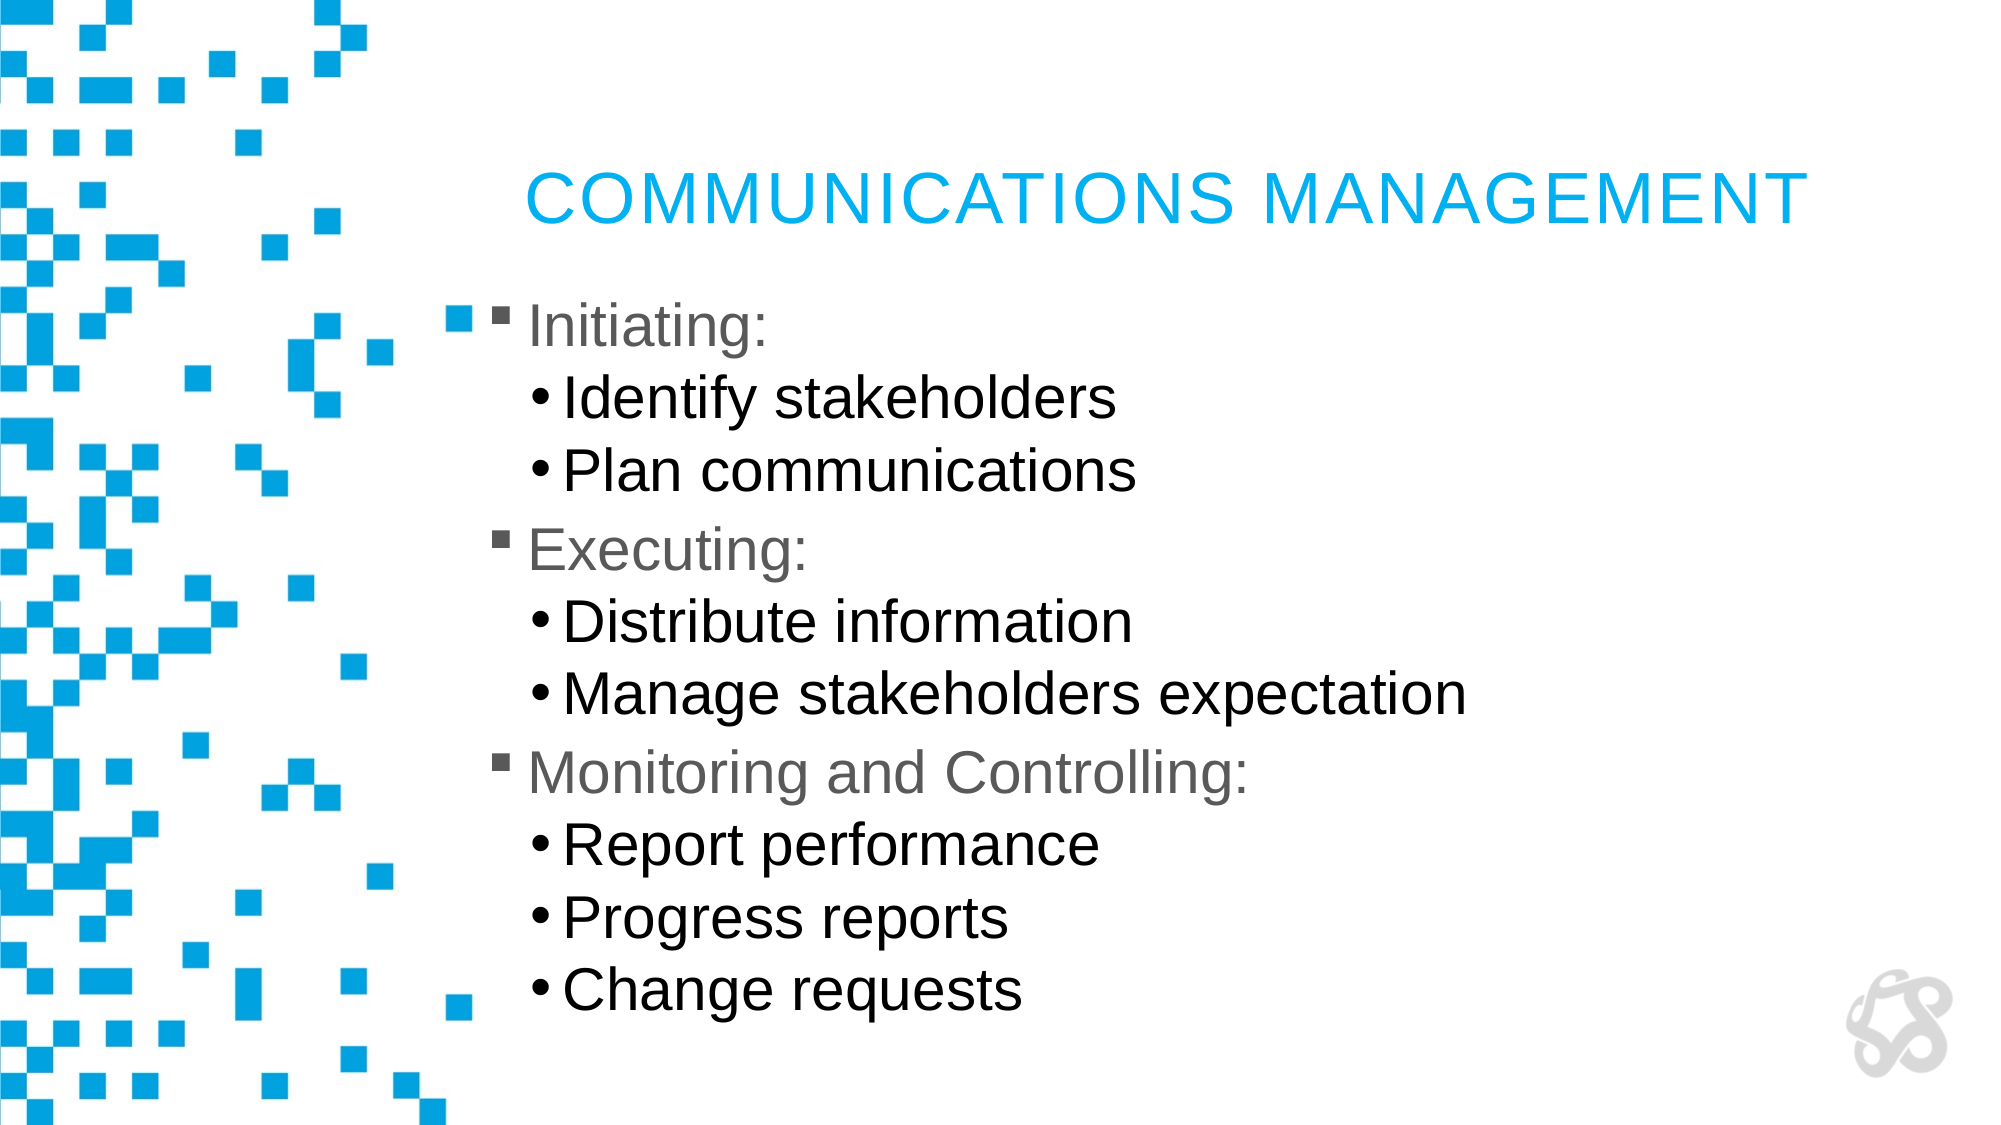

# Communications Management
Initiating:
Identify stakeholders
Plan communications
Executing:
Distribute information
Manage stakeholders expectation
Monitoring and Controlling:
Report performance
Progress reports
Change requests